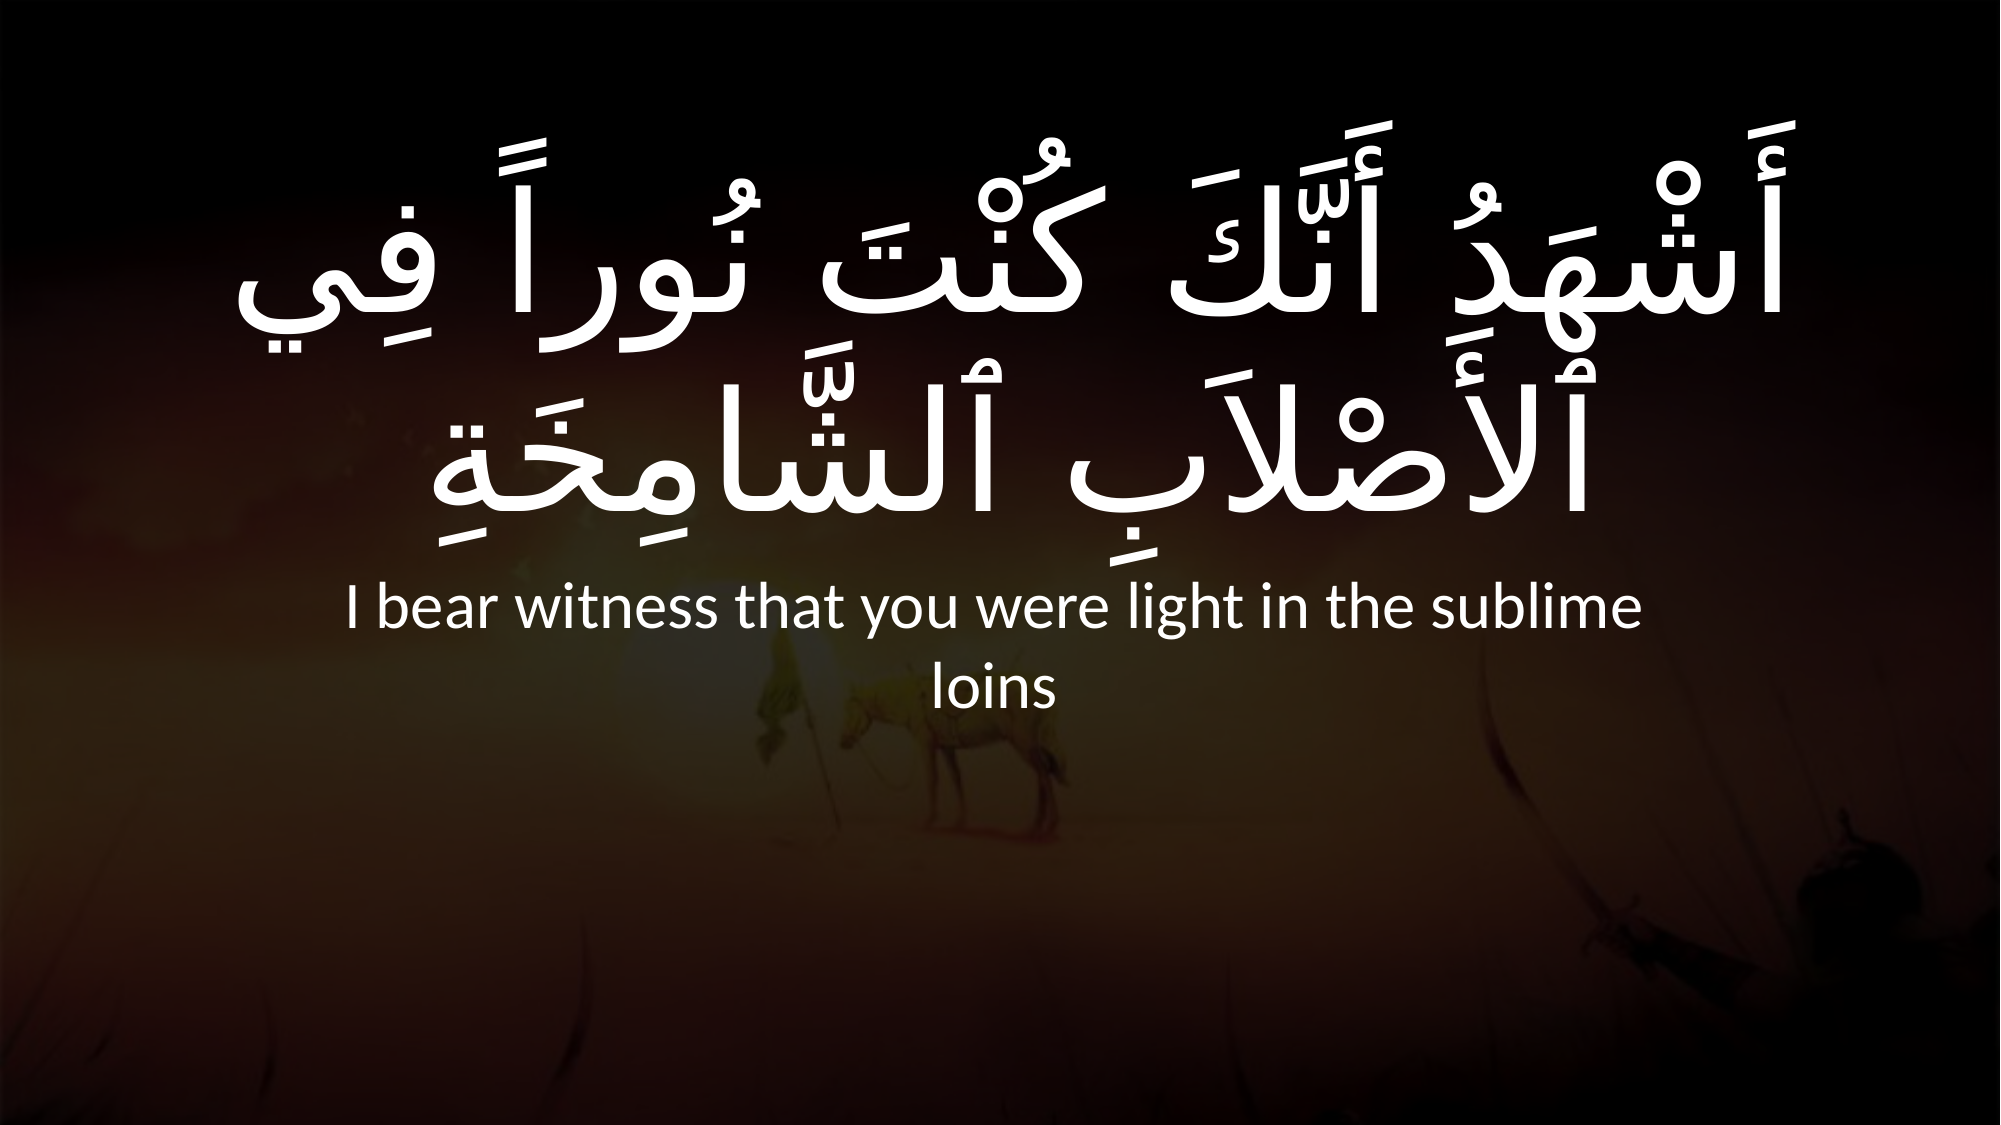

# أَشْهَدُ أَنَّكَ كُنْتَ نُوراً فِي ٱلأَصْلاَبِ ٱلشَّامِخَةِ
I bear witness that you were light in the sublime loins